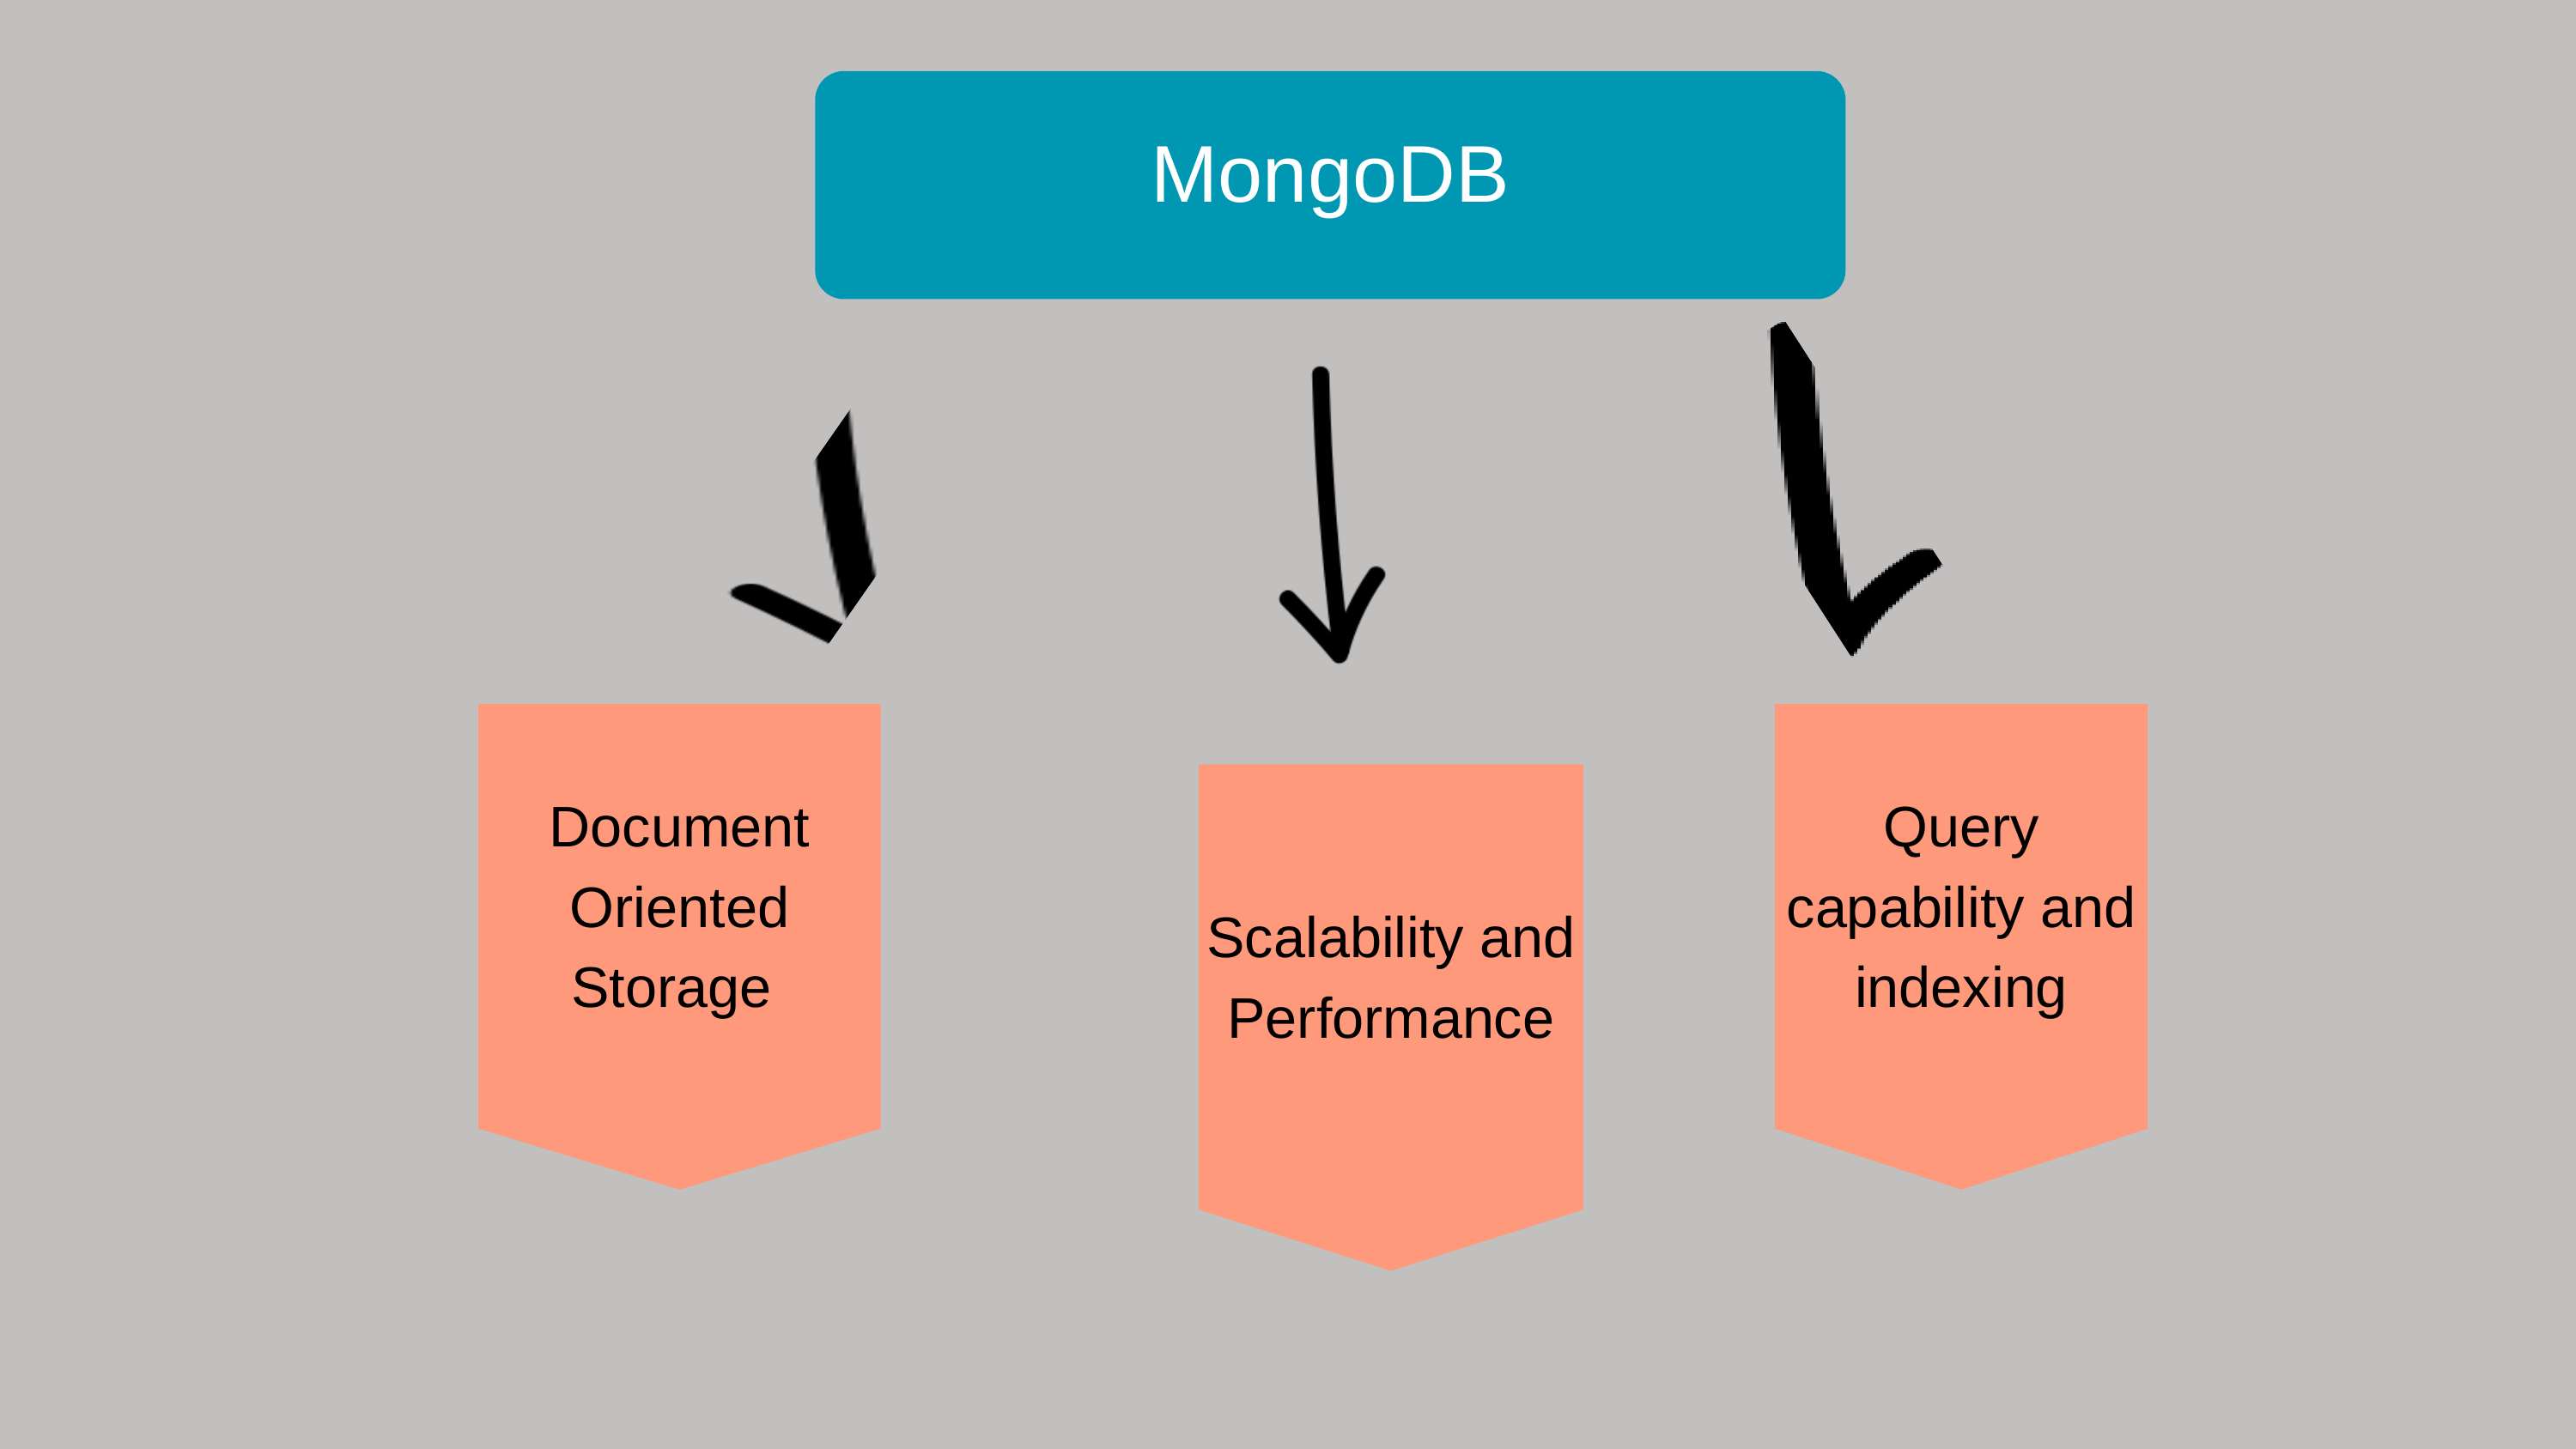

MongoDB

Document Oriented Storage

Query capability and indexing

Scalability and Performance